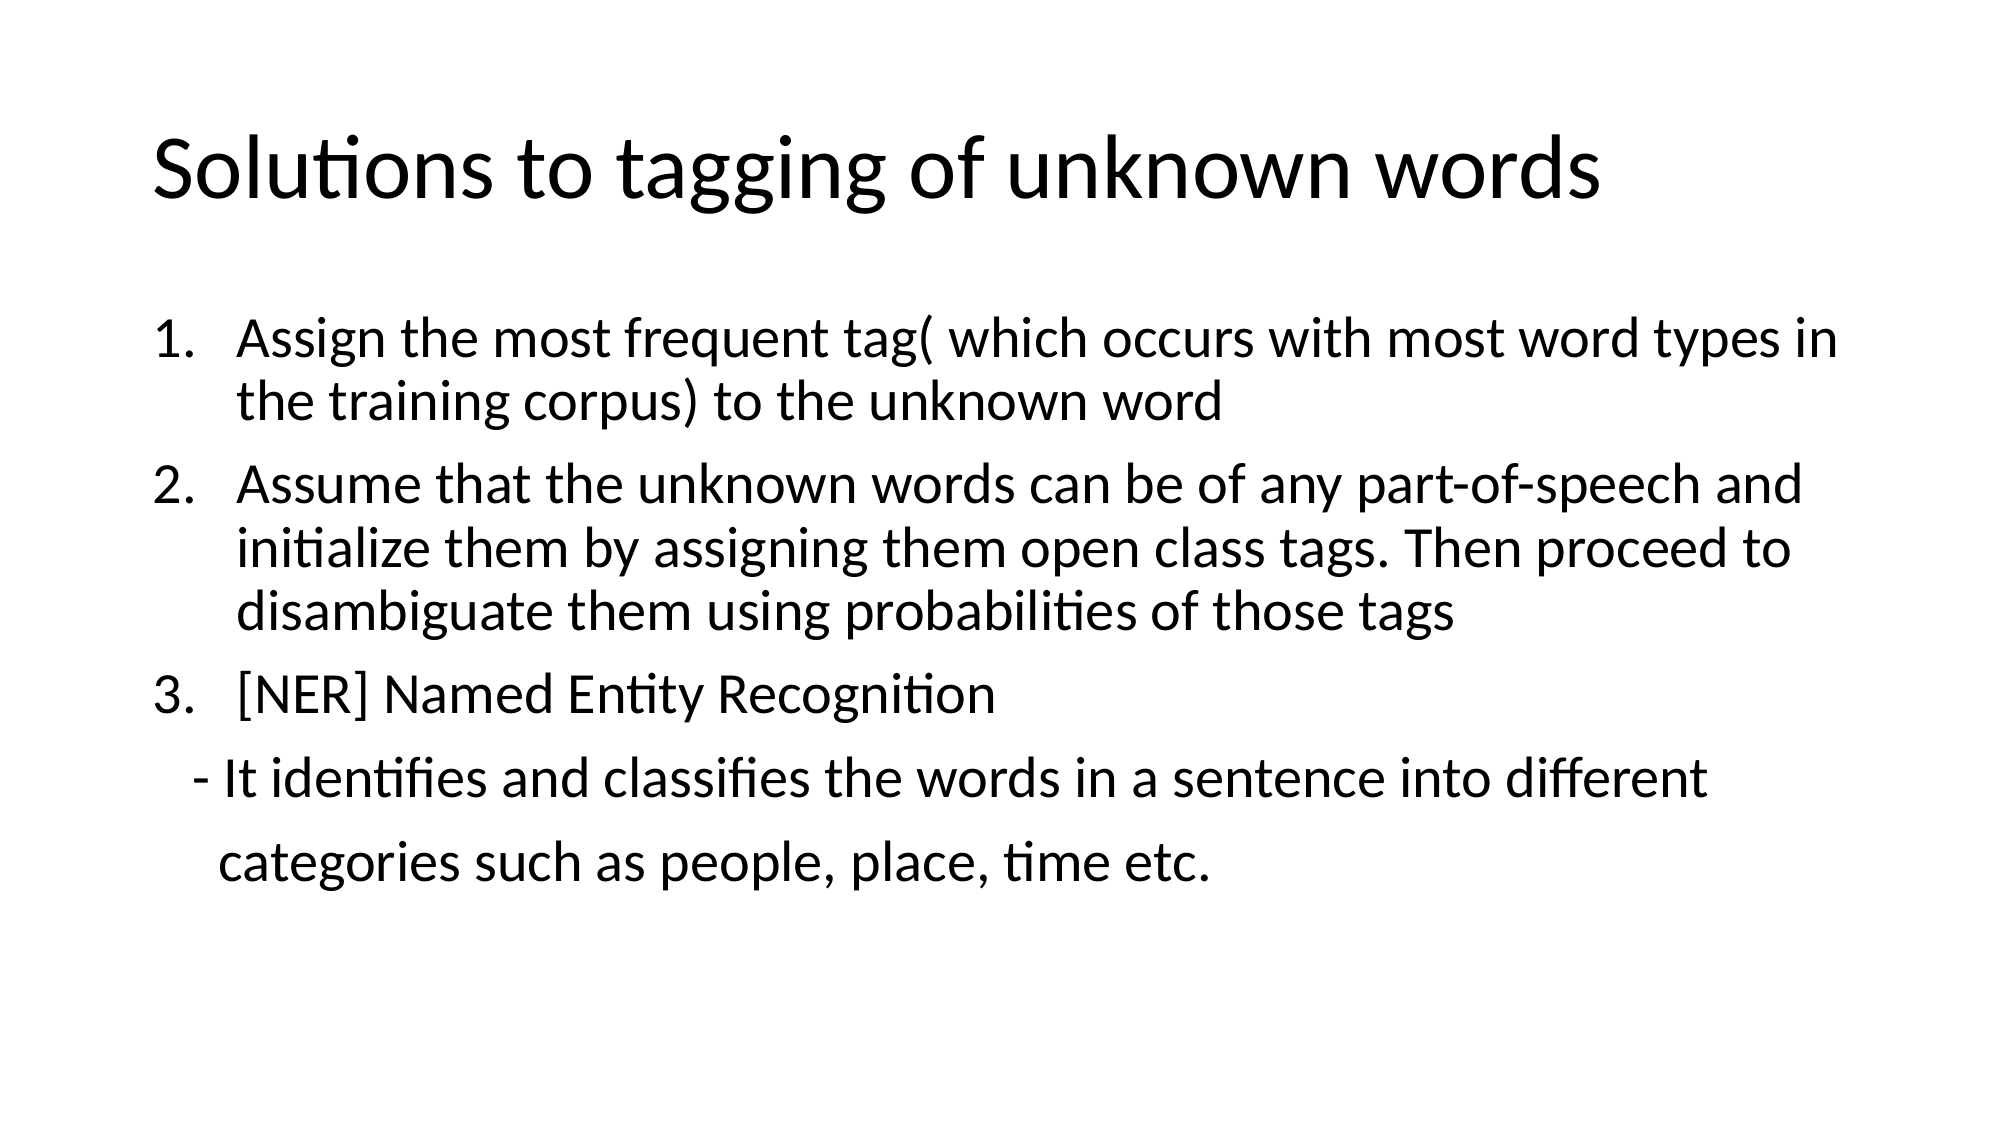

# Solutions to tagging of unknown words
Assign the most frequent tag( which occurs with most word types in the training corpus) to the unknown word
Assume that the unknown words can be of any part-of-speech and initialize them by assigning them open class tags. Then proceed to disambiguate them using probabilities of those tags
[NER] Named Entity Recognition
   - It identifies and classifies the words in a sentence into different
     categories such as people, place, time etc.